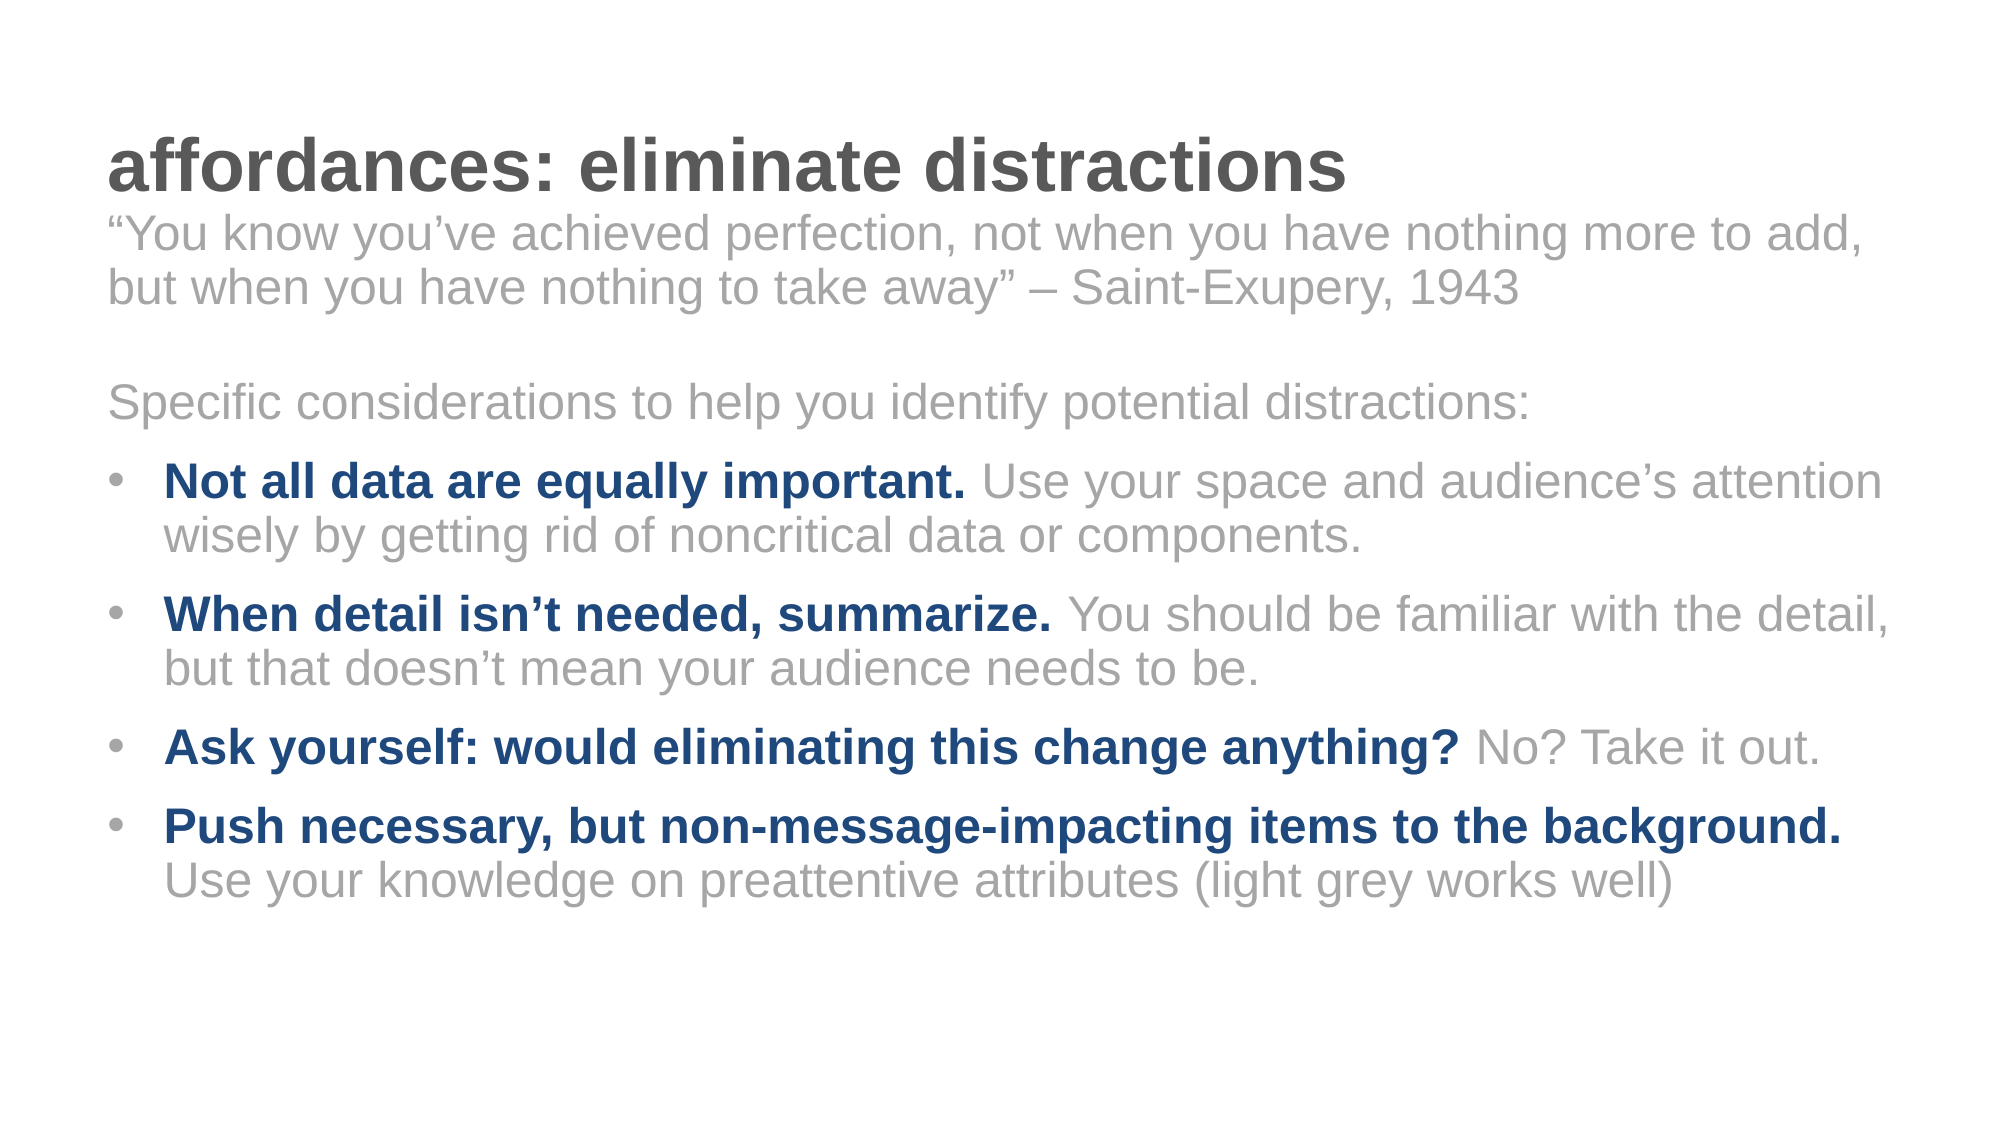

affordances: eliminate distractions
“You know you’ve achieved perfection, not when you have nothing more to add, but when you have nothing to take away” – Saint‐Exupery, 1943
Specific considerations to help you identify potential distractions:
Not all data are equally important. Use your space and audience’s attention wisely by getting rid of noncritical data or components.
When detail isn’t needed, summarize. You should be familiar with the detail, but that doesn’t mean your audience needs to be.
Ask yourself: would eliminating this change anything? No? Take it out.
Push necessary, but non-message-impacting items to the background. Use your knowledge on preattentive attributes (light grey works well)